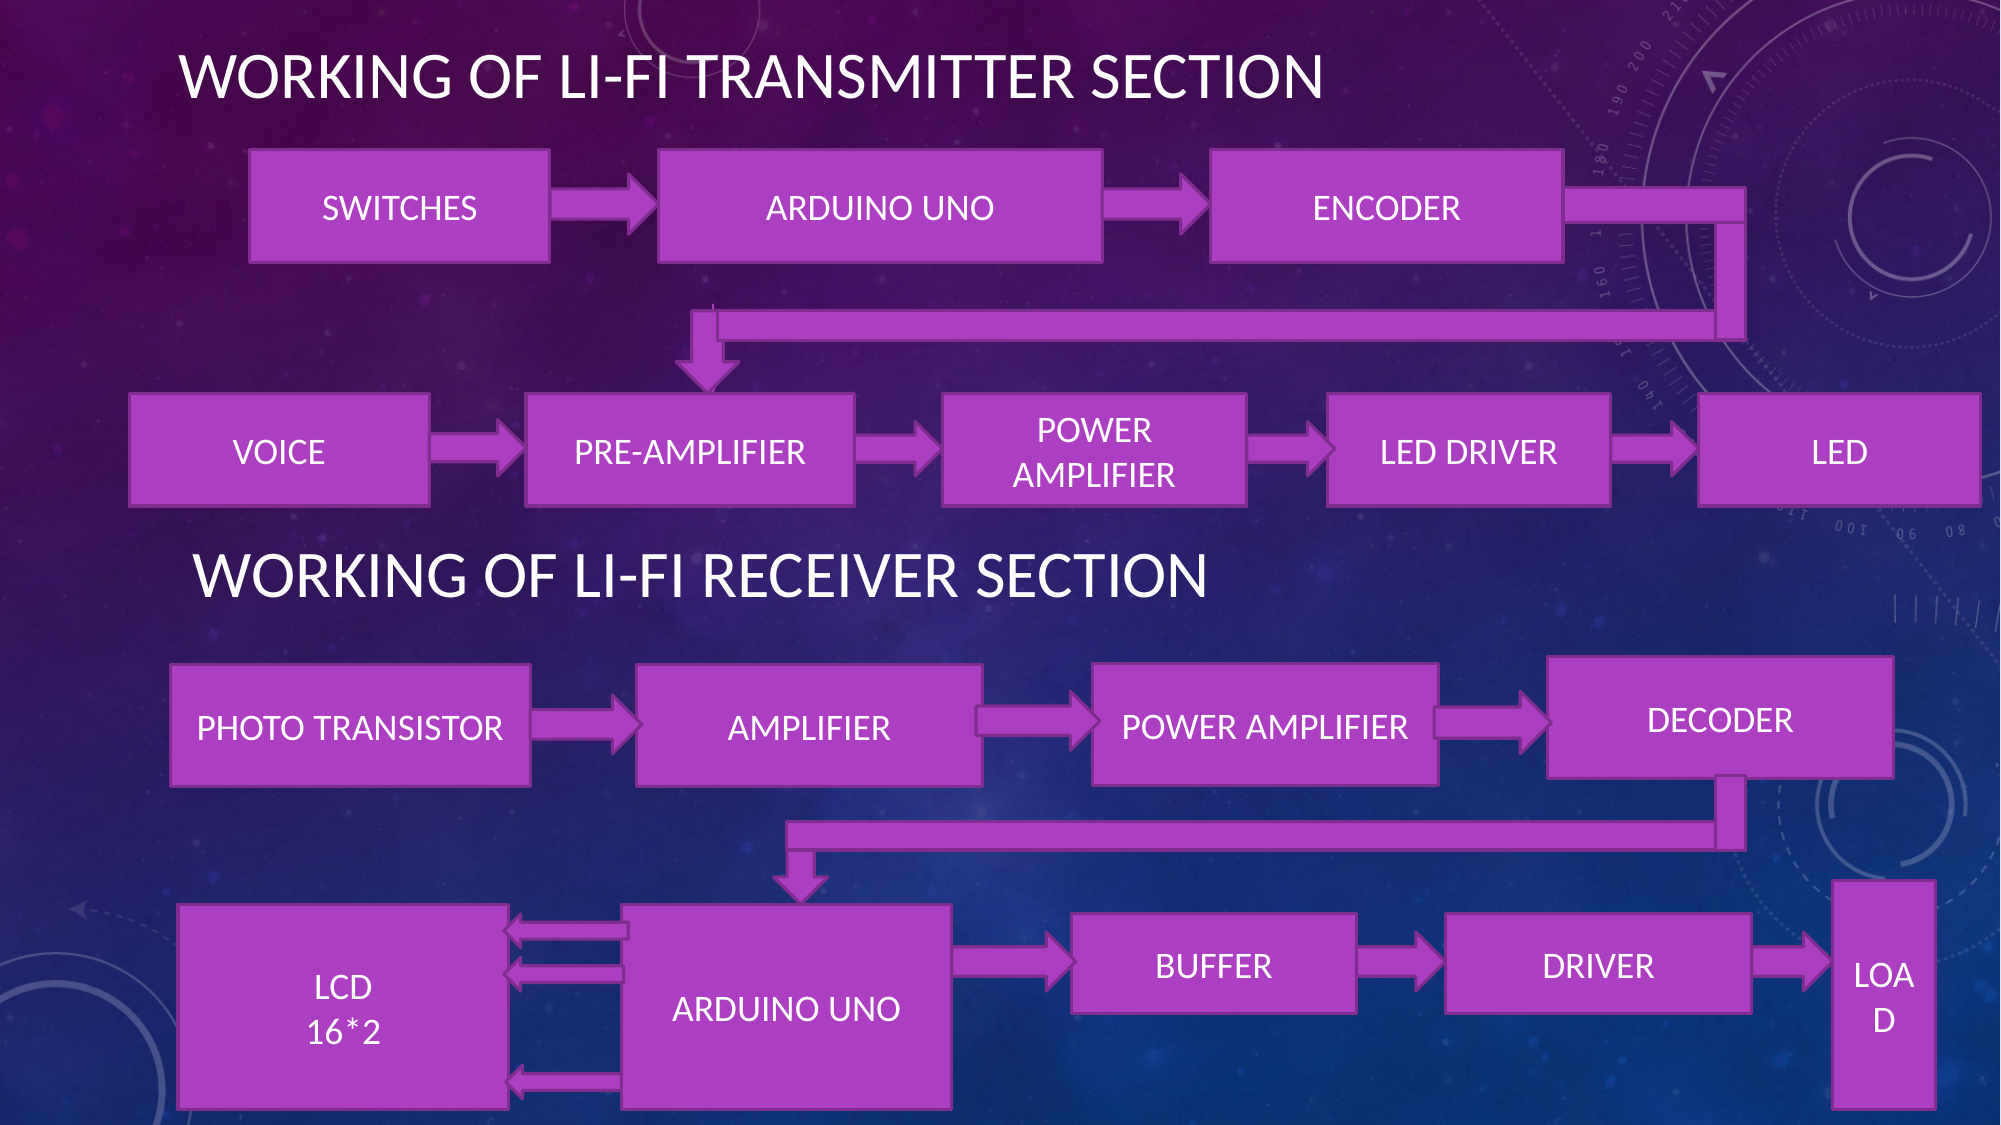

# Working OF LI-FI TRANSMITTER SECTION
SWITCHES
ARDUINO UNO
ENCODER

VOICE
PRE-AMPLIFIER
POWER AMPLIFIER
LED DRIVER
LED

| WORKING OF LI-FI RECEIVER SECTION |
| --- |
DECODER
POWER AMPLIFIER
PHOTO TRANSISTOR
AMPLIFIER

LOAD
LCD
16*2
ARDUINO UNO

BUFFER
DRIVER